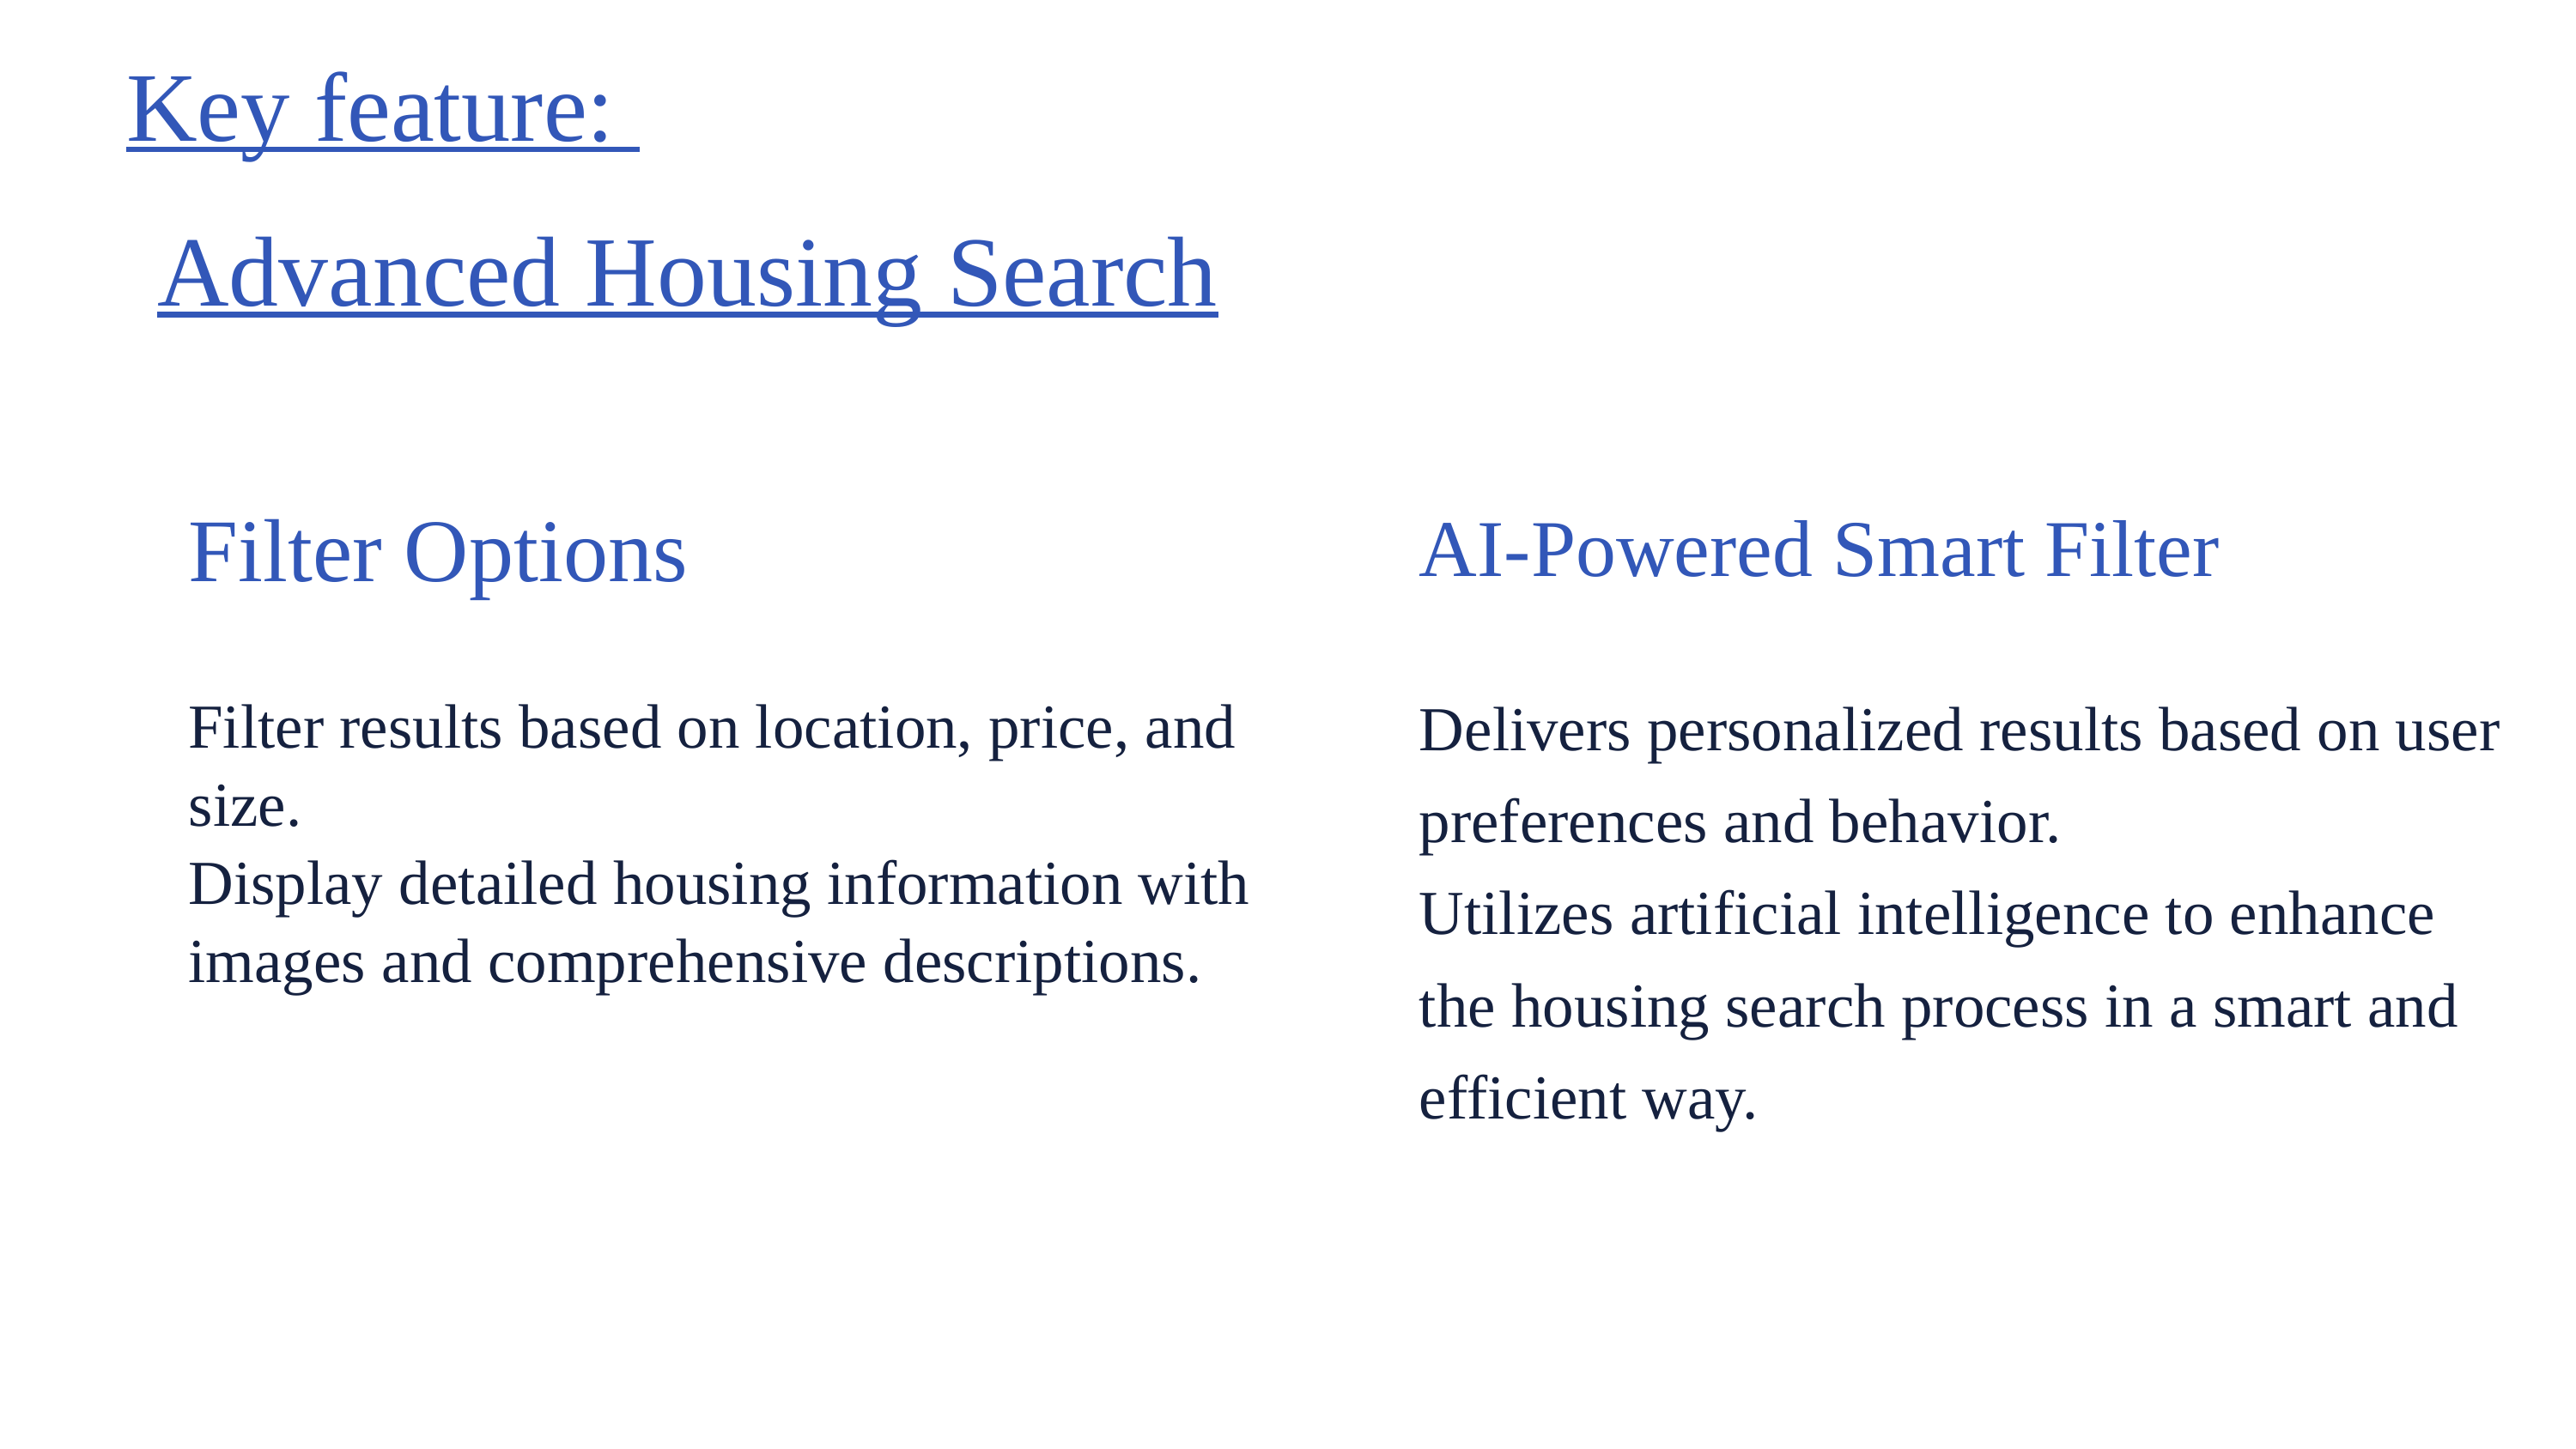

Key feature:
Advanced Housing Search
AI-Powered Smart Filter
Filter Options
Delivers personalized results based on user preferences and behavior.
Utilizes artificial intelligence to enhance the housing search process in a smart and efficient way.

Filter results based on location, price, and size.
Display detailed housing information with images and comprehensive descriptions.